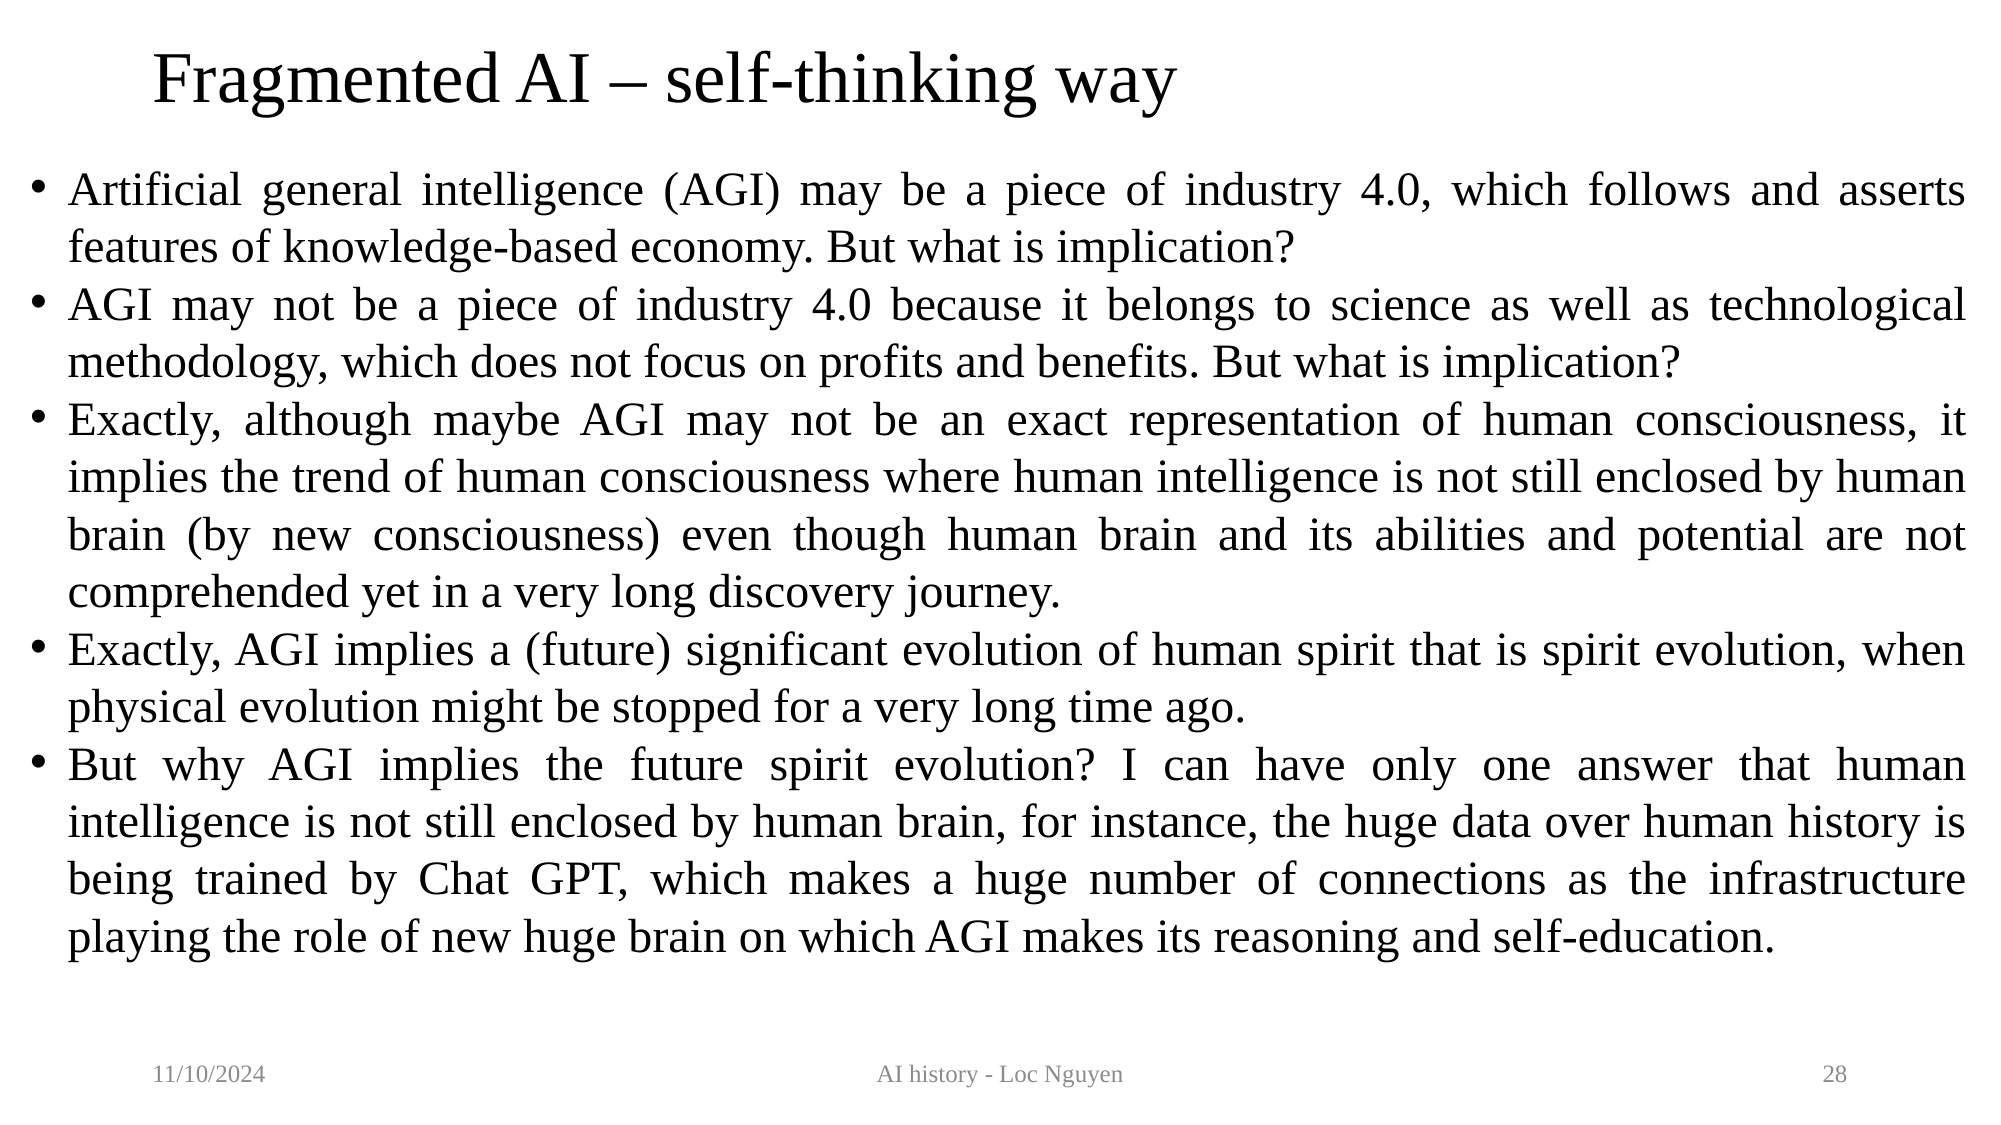

# Fragmented AI – self-thinking way
Artificial general intelligence (AGI) may be a piece of industry 4.0, which follows and asserts features of knowledge-based economy. But what is implication?
AGI may not be a piece of industry 4.0 because it belongs to science as well as technological methodology, which does not focus on profits and benefits. But what is implication?
Exactly, although maybe AGI may not be an exact representation of human consciousness, it implies the trend of human consciousness where human intelligence is not still enclosed by human brain (by new consciousness) even though human brain and its abilities and potential are not comprehended yet in a very long discovery journey.
Exactly, AGI implies a (future) significant evolution of human spirit that is spirit evolution, when physical evolution might be stopped for a very long time ago.
But why AGI implies the future spirit evolution? I can have only one answer that human intelligence is not still enclosed by human brain, for instance, the huge data over human history is being trained by Chat GPT, which makes a huge number of connections as the infrastructure playing the role of new huge brain on which AGI makes its reasoning and self-education.
11/10/2024
AI history - Loc Nguyen
28